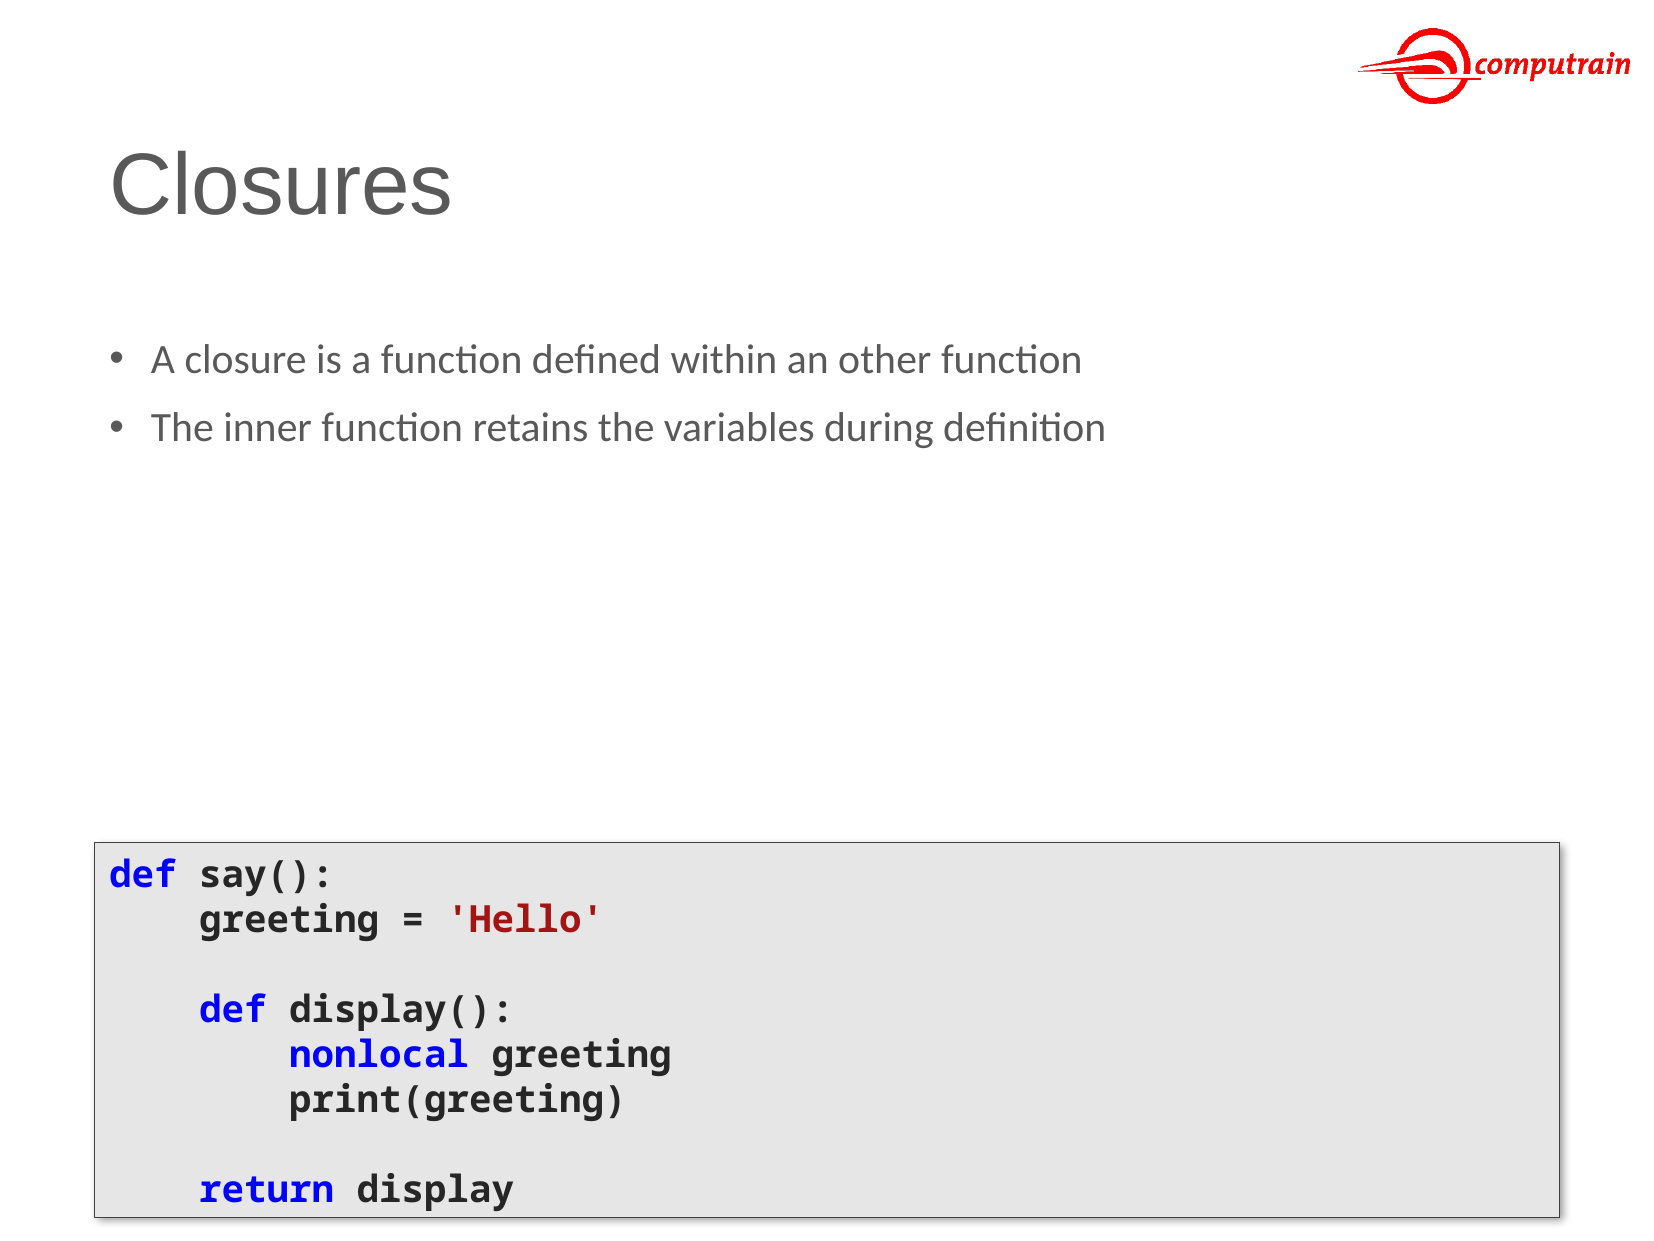

# Closures
A closure is a function defined within an other function
The inner function retains the variables during definition
def say():
    greeting = 'Hello'

    def display():
        nonlocal greeting
        print(greeting)

    return display